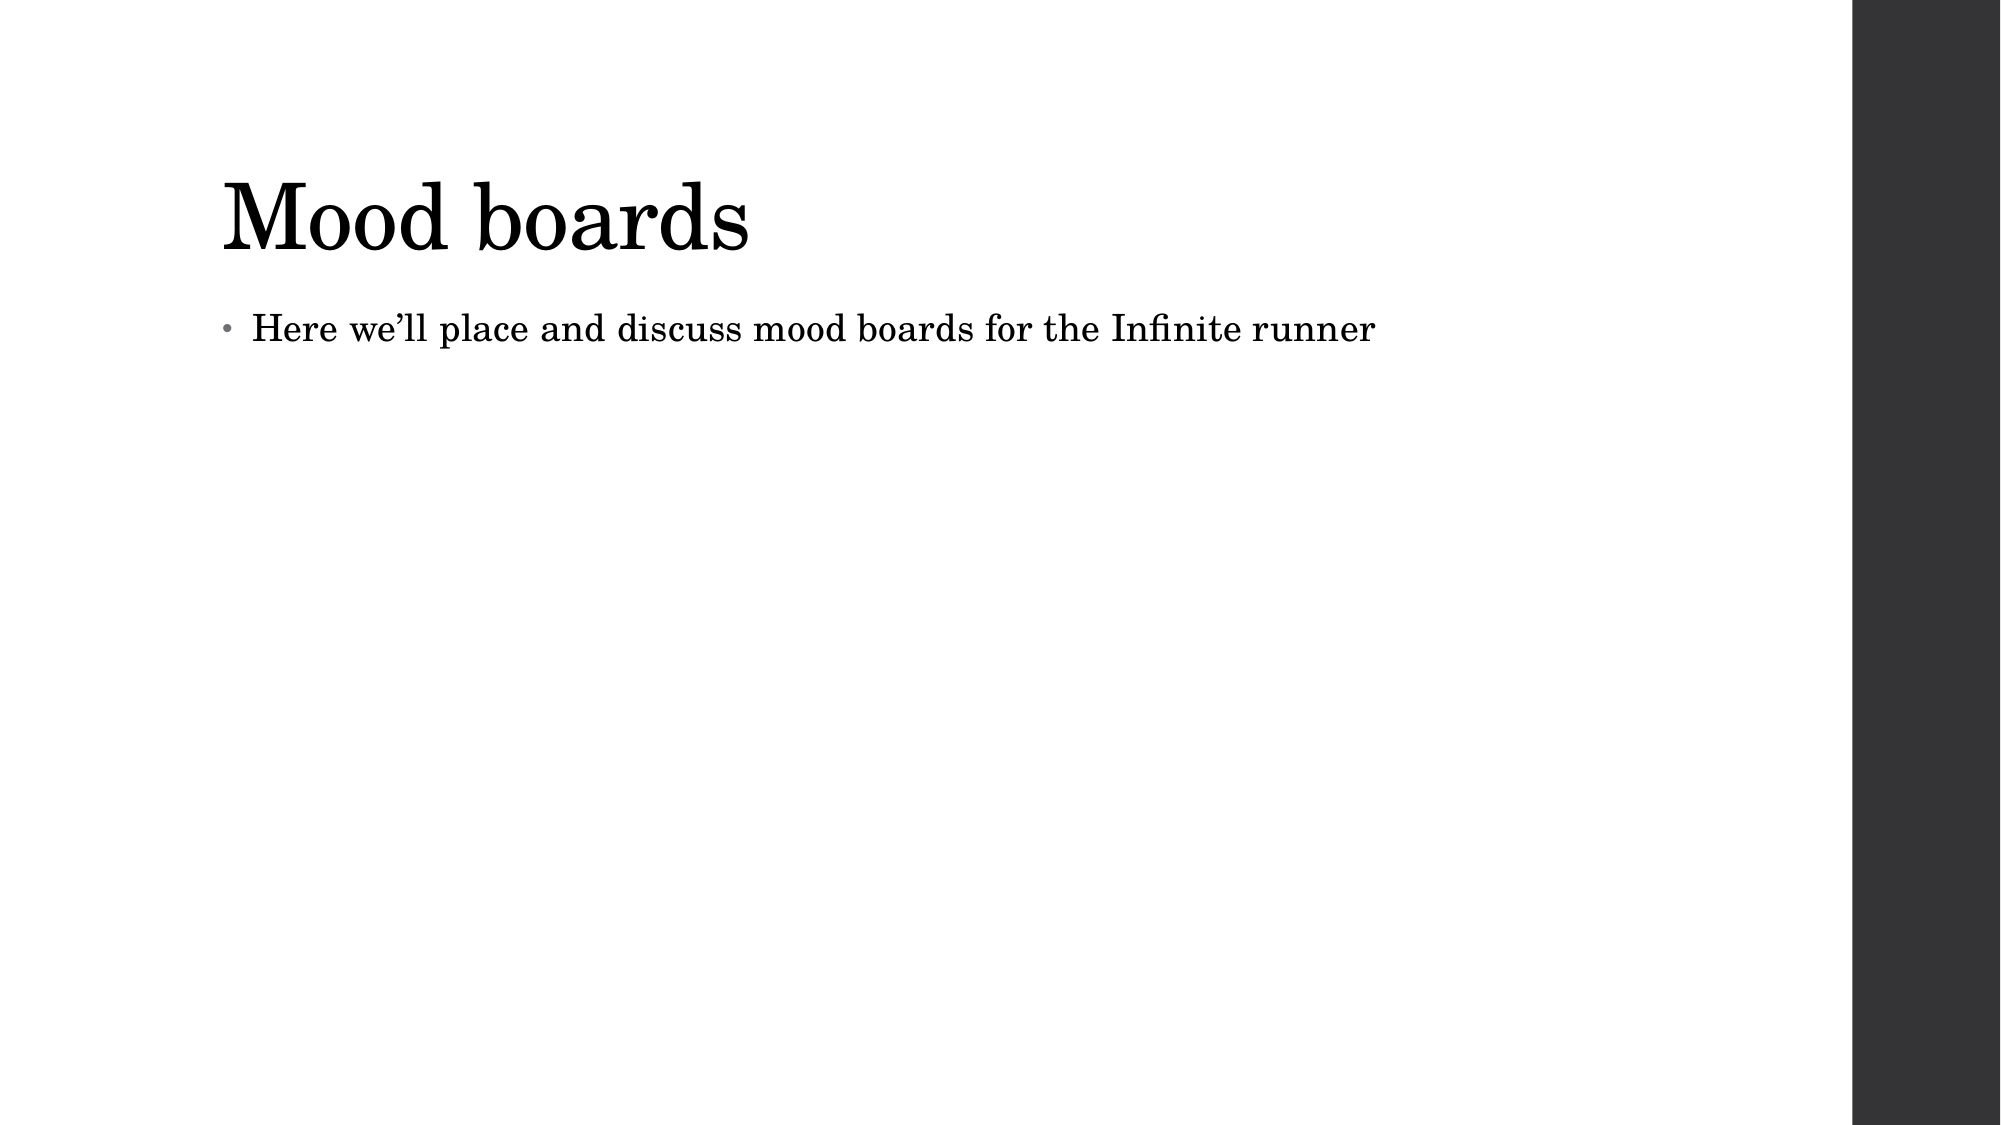

# Mood boards
Here we’ll place and discuss mood boards for the Infinite runner